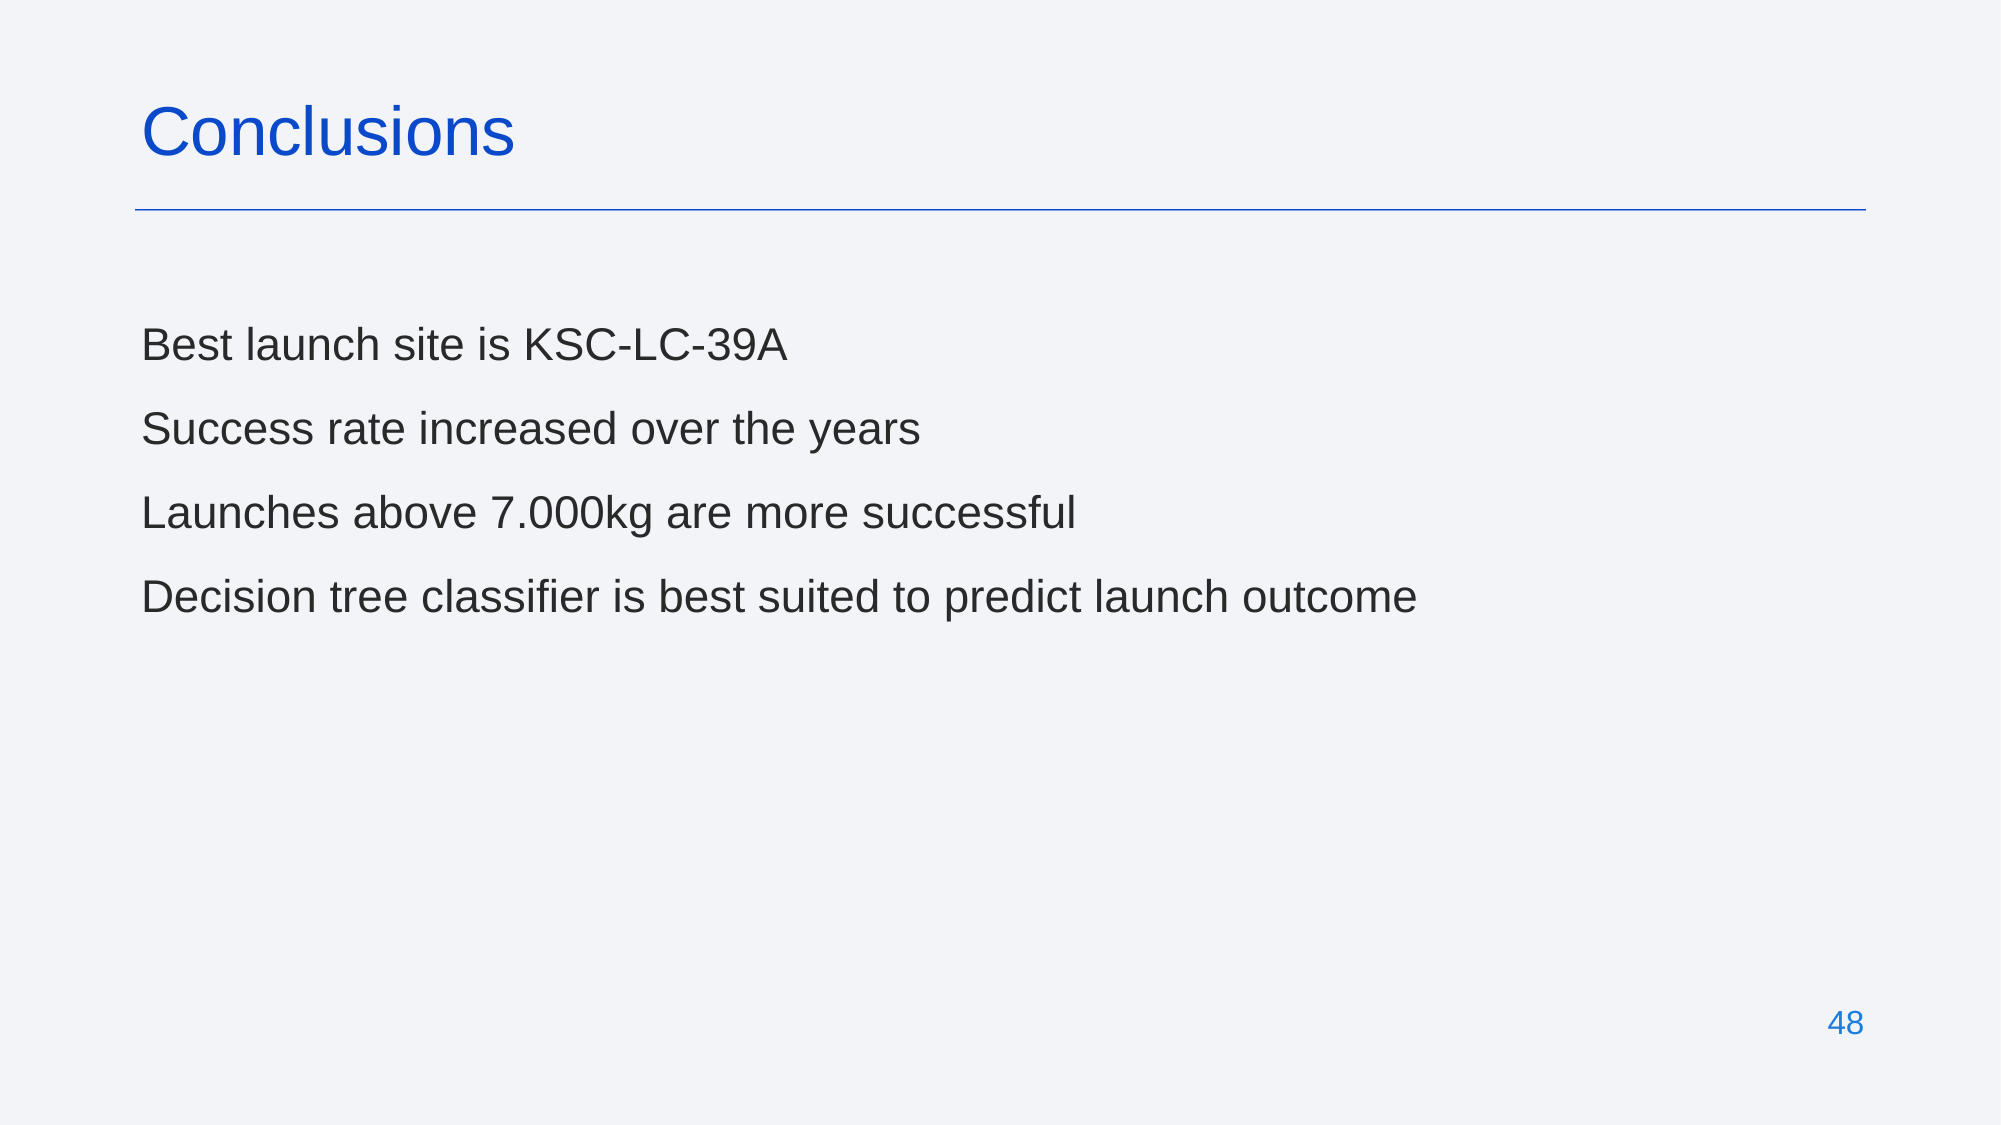

Conclusions
Best launch site is KSC-LC-39A
Success rate increased over the years
Launches above 7.000kg are more successful
Decision tree classifier is best suited to predict launch outcome
48